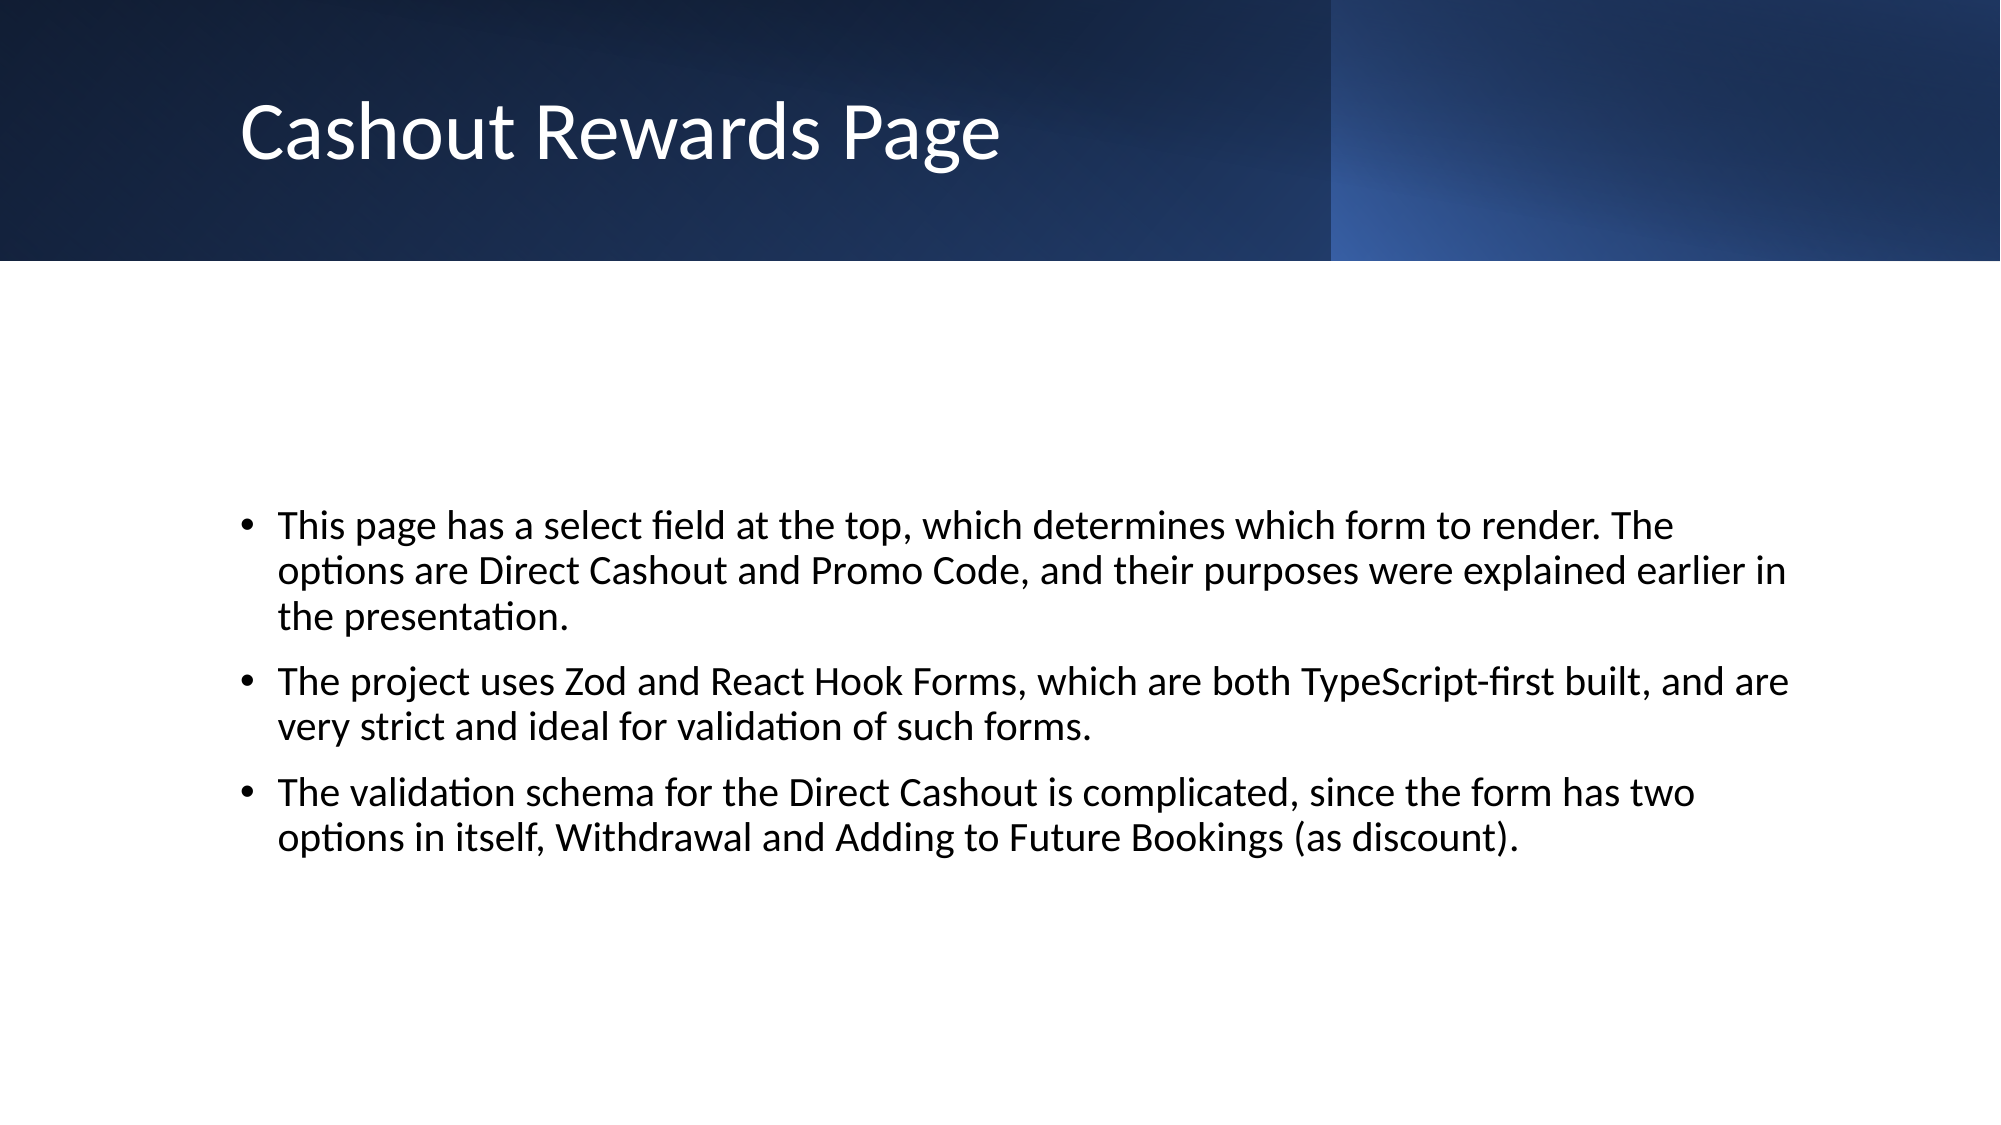

# Cashout Rewards Page
This page has a select field at the top, which determines which form to render. The options are Direct Cashout and Promo Code, and their purposes were explained earlier in the presentation.
The project uses Zod and React Hook Forms, which are both TypeScript-first built, and are very strict and ideal for validation of such forms.
The validation schema for the Direct Cashout is complicated, since the form has two options in itself, Withdrawal and Adding to Future Bookings (as discount).